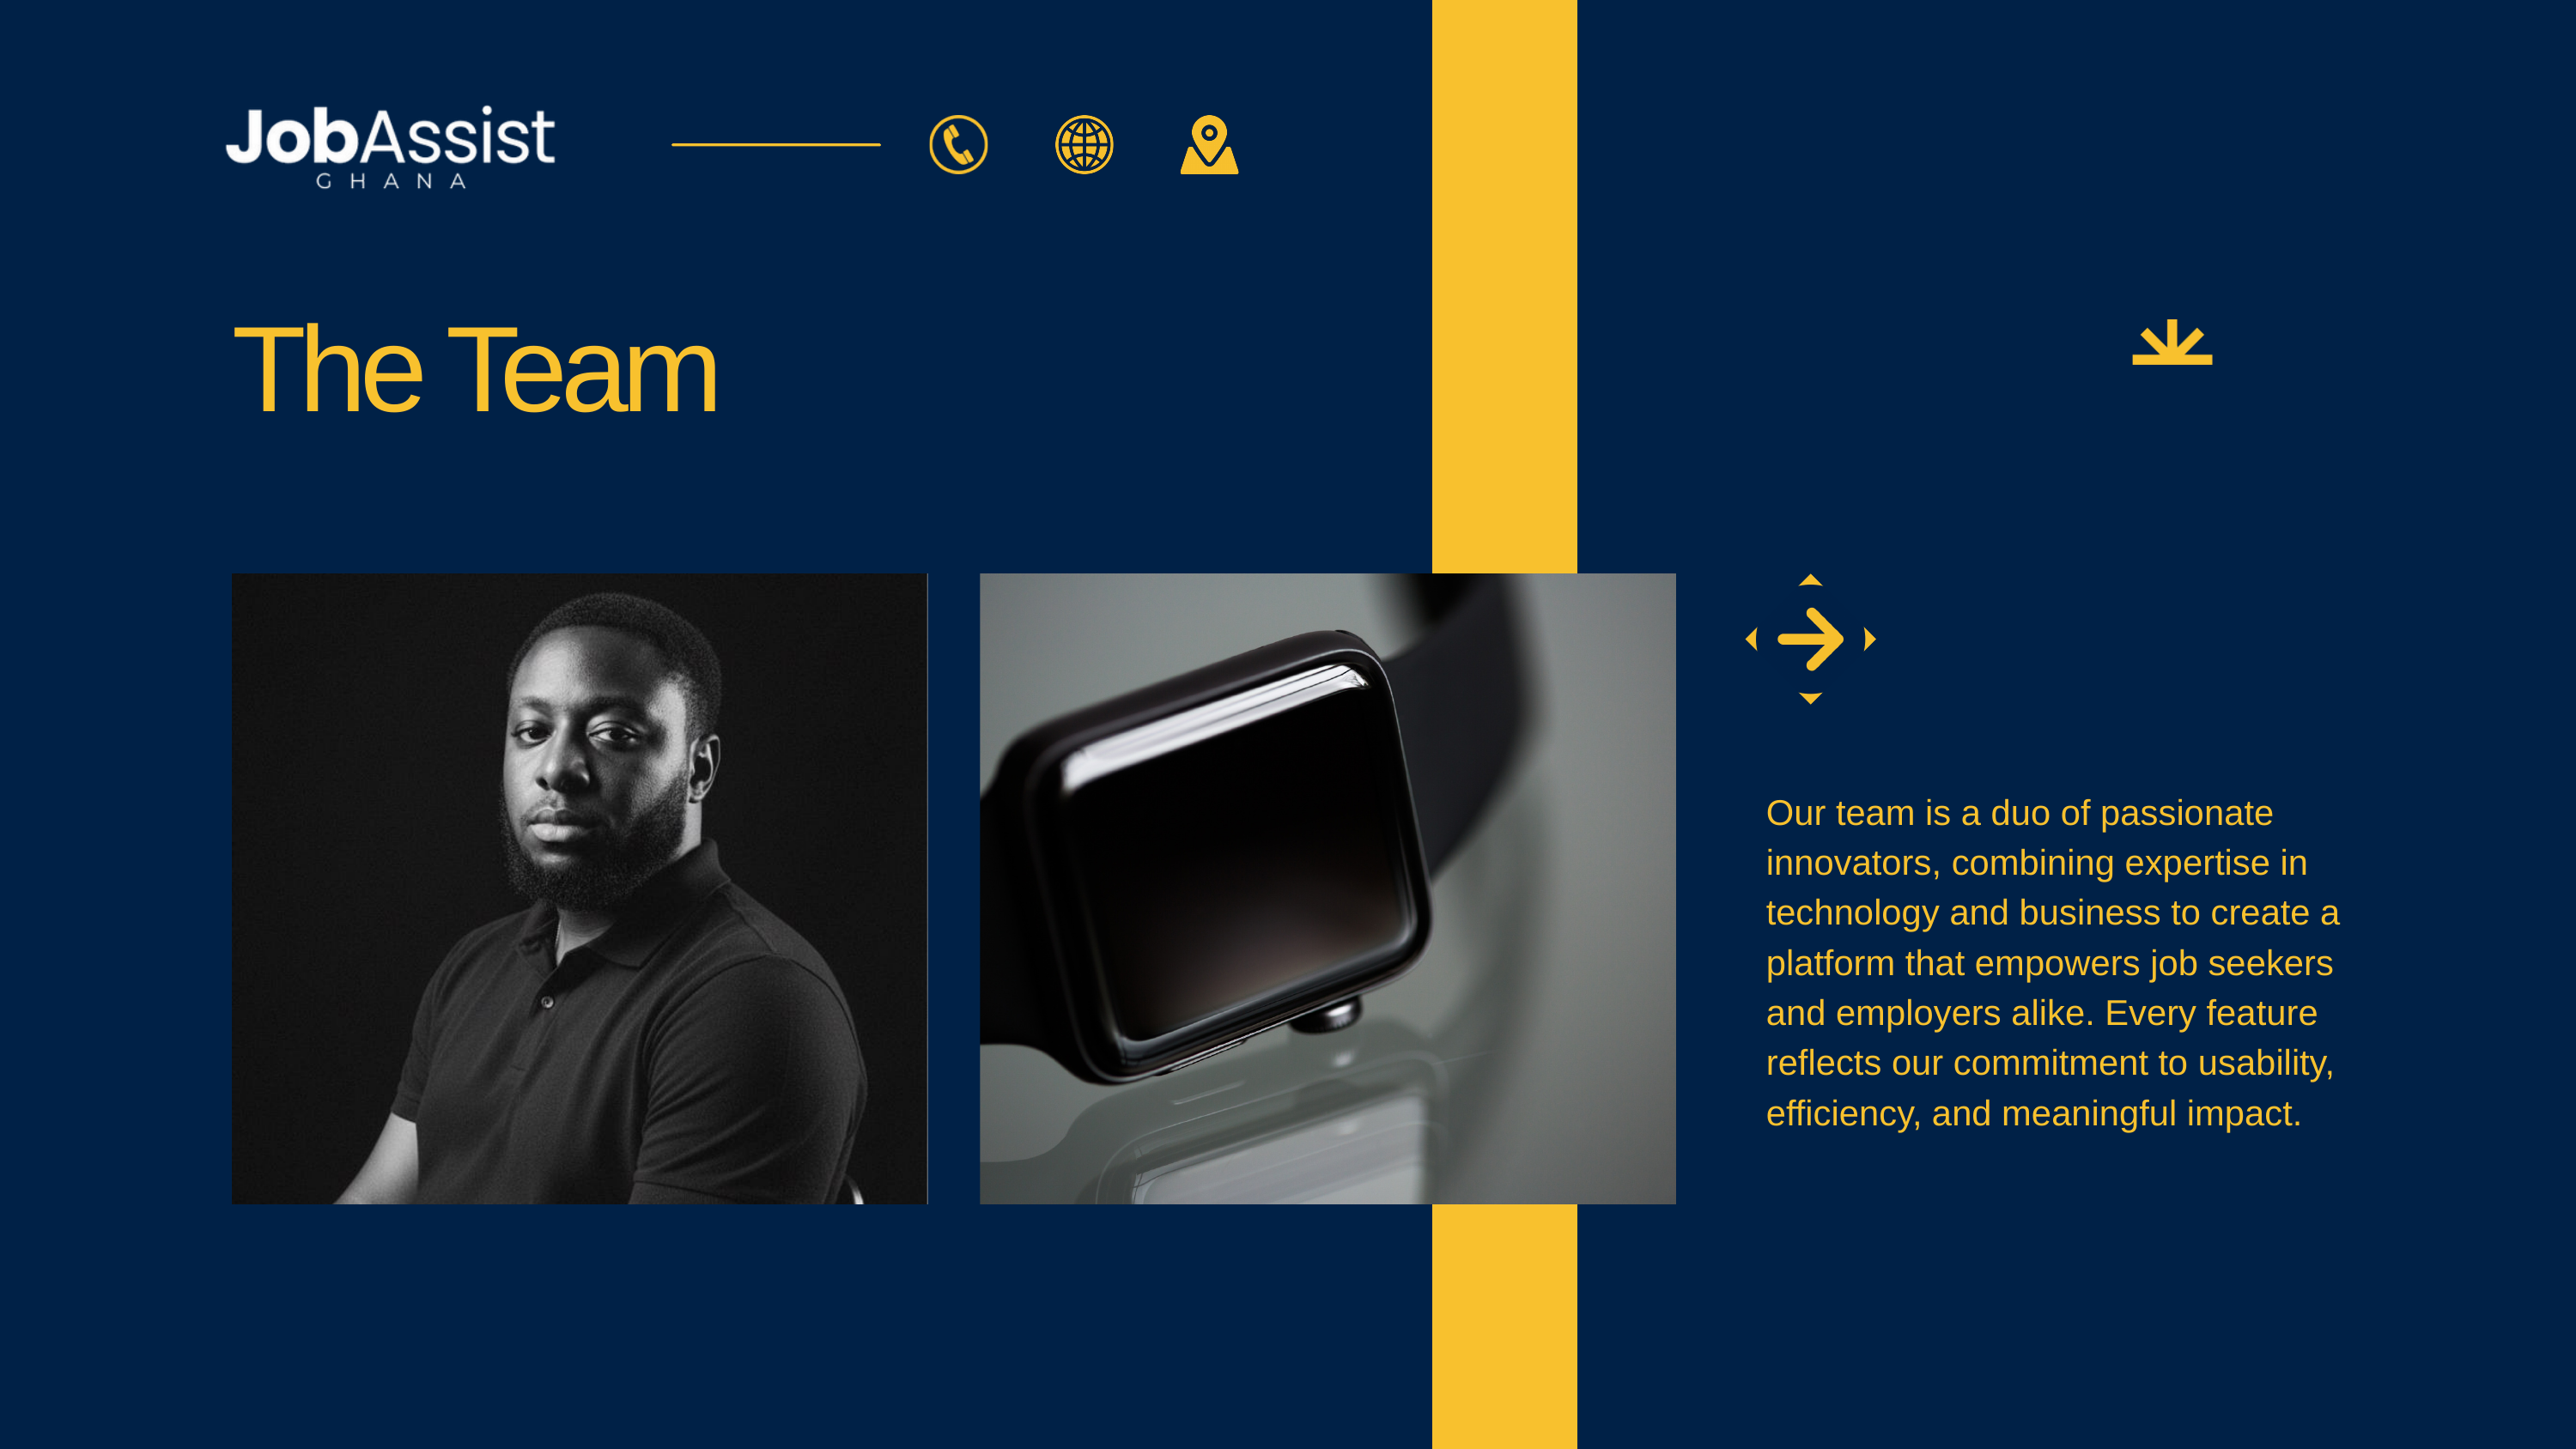

The Team

Our team is a duo of passionate innovators, combining expertise in technology and business to create a platform that empowers job seekers and employers alike. Every feature reflects our commitment to usability, efficiency, and meaningful impact.